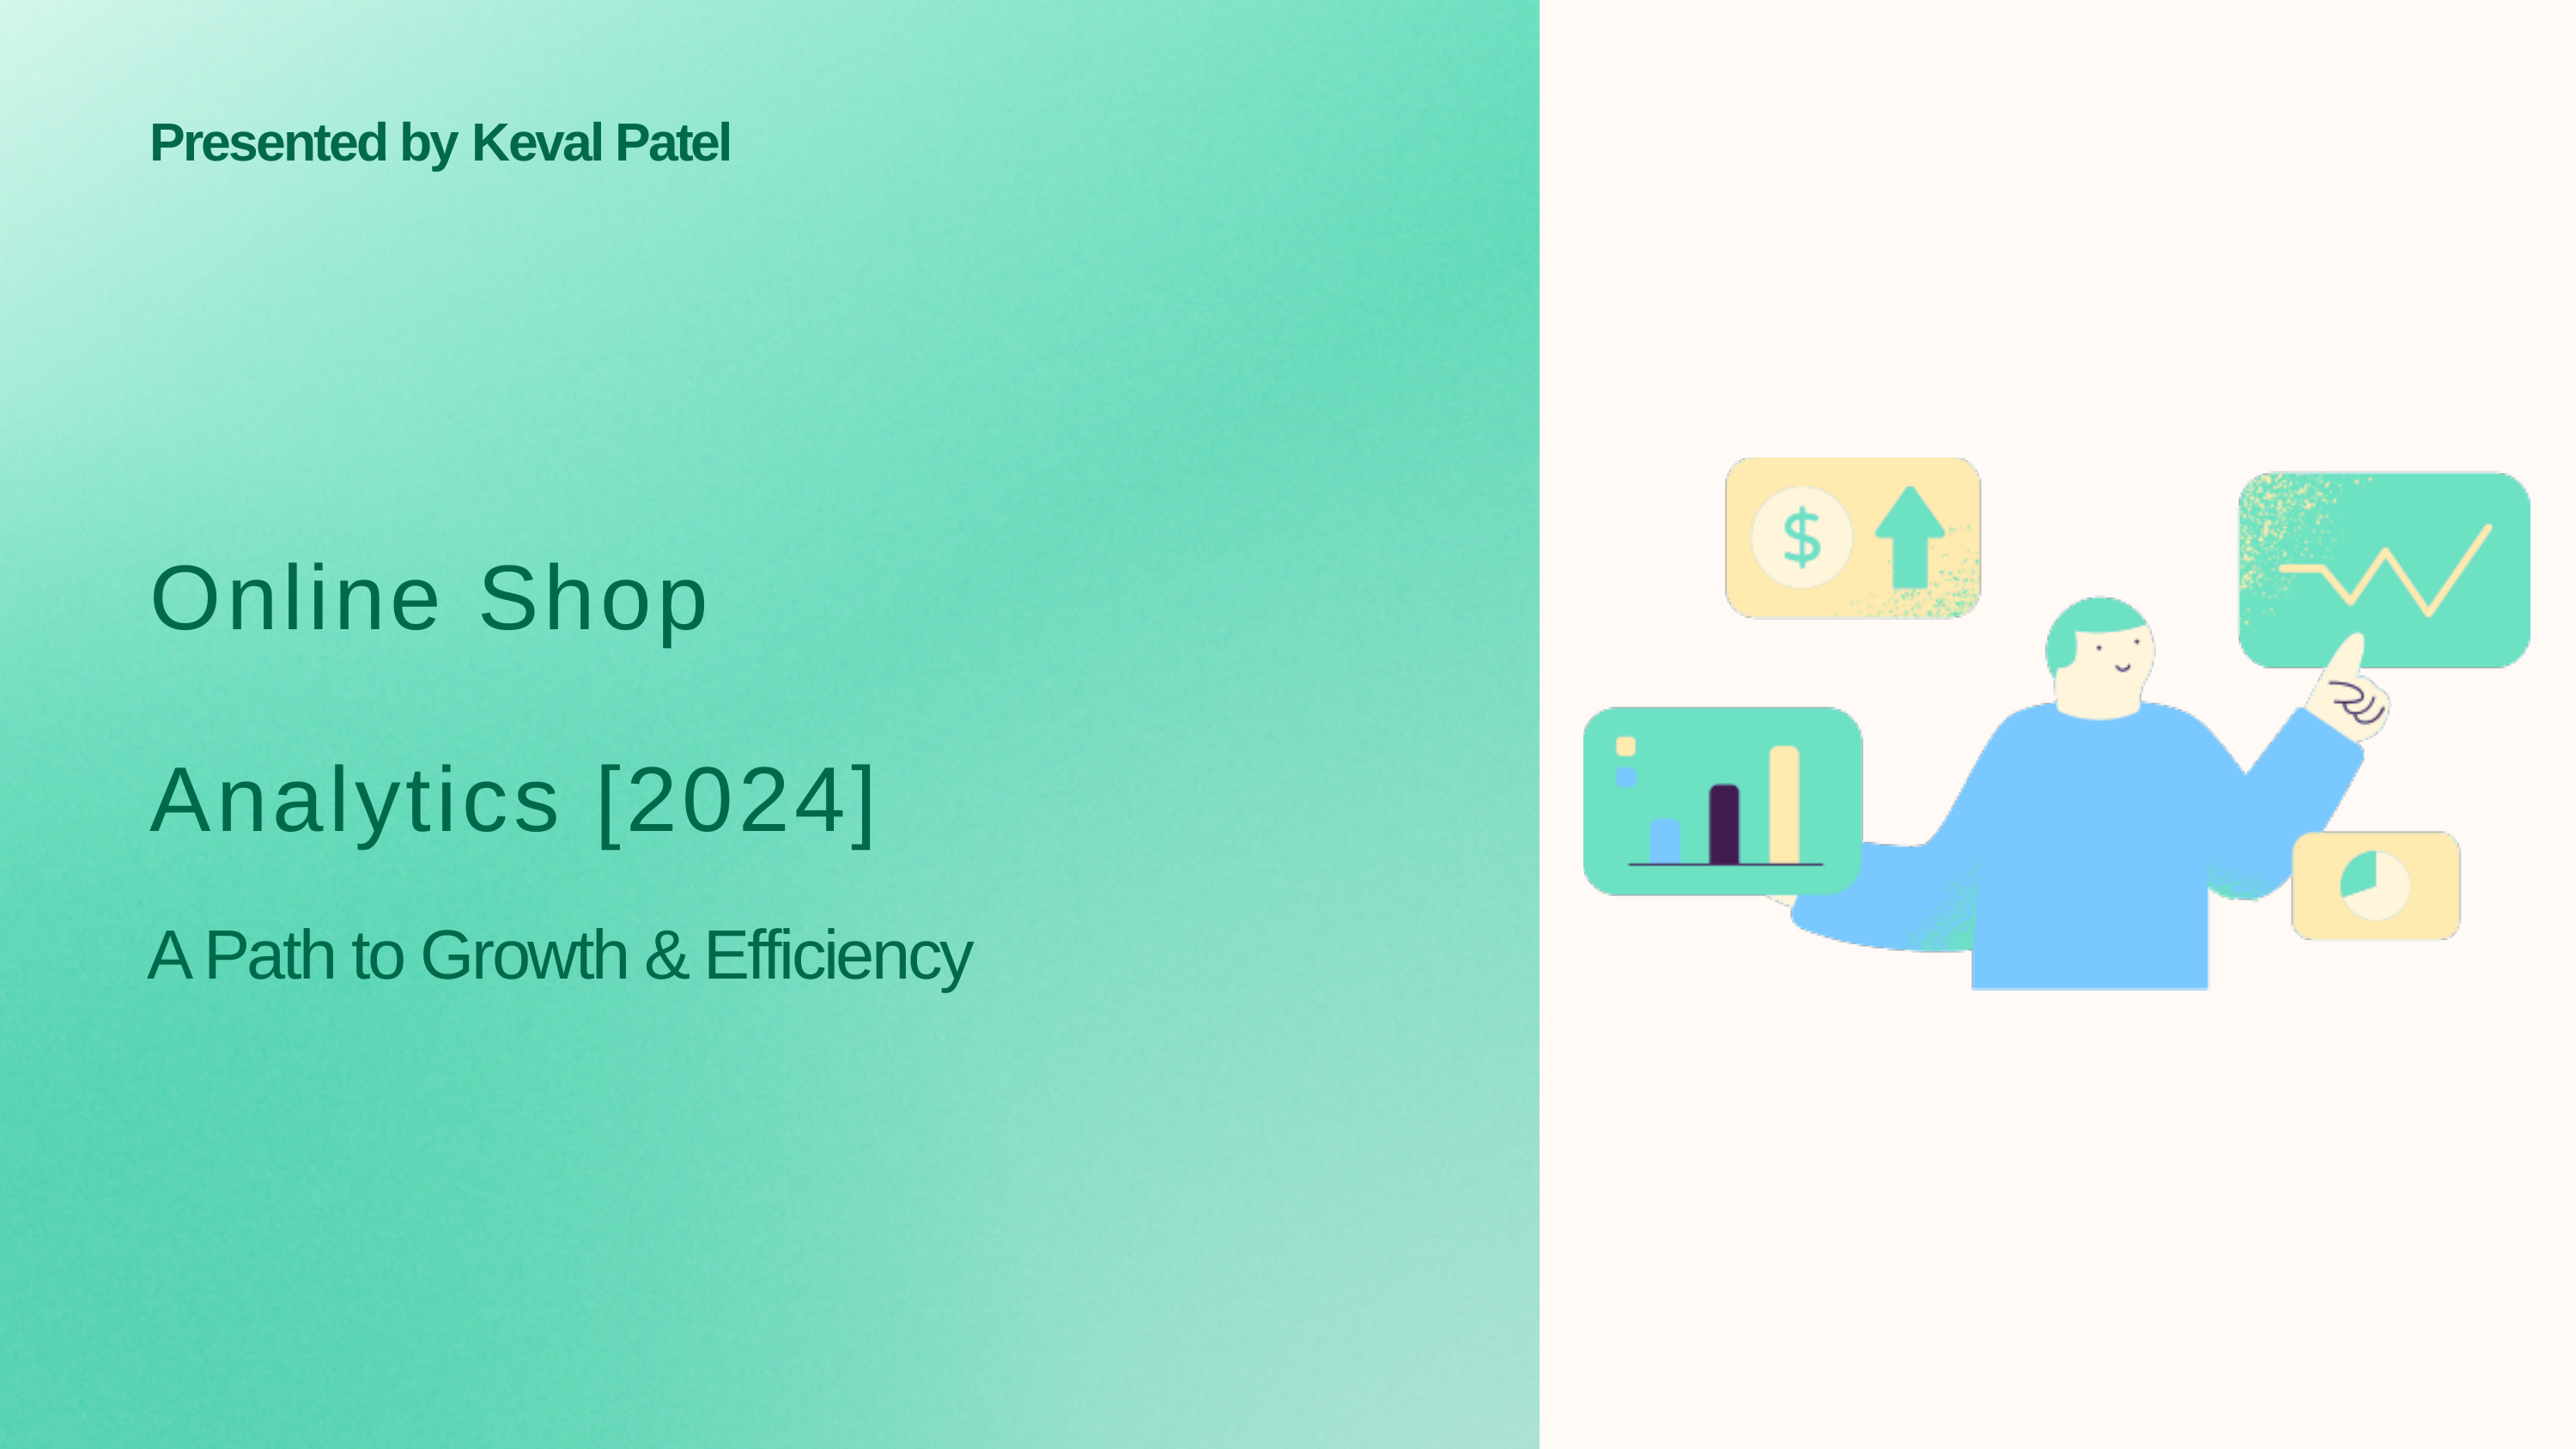

Presented by Keval Patel
Online Shop
Analytics [2024]

A Path to Growth & Efficiency